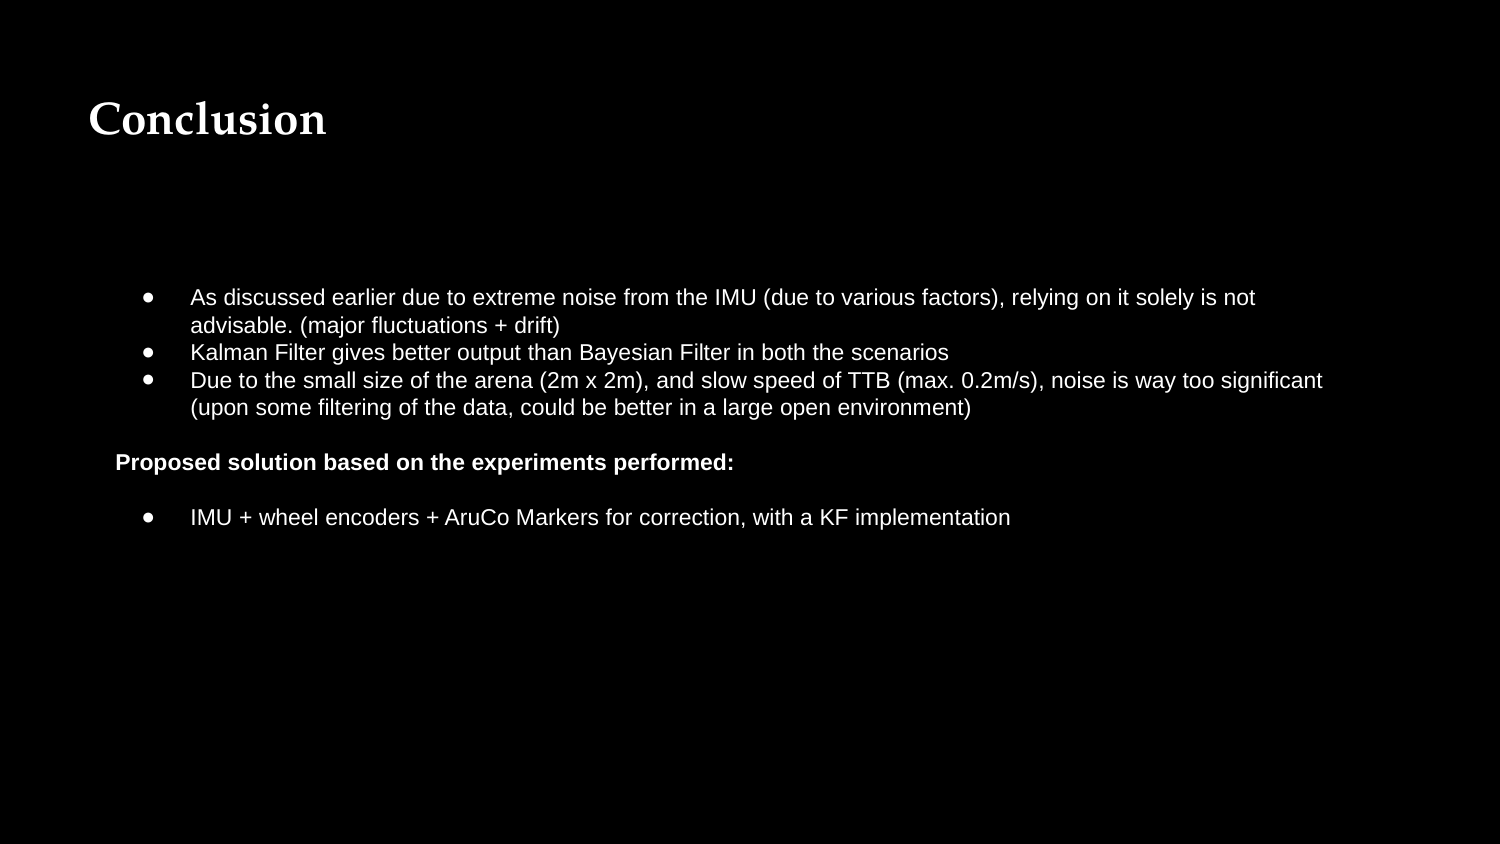

Conclusion
As discussed earlier due to extreme noise from the IMU (due to various factors), relying on it solely is not advisable. (major fluctuations + drift)
Kalman Filter gives better output than Bayesian Filter in both the scenarios
Due to the small size of the arena (2m x 2m), and slow speed of TTB (max. 0.2m/s), noise is way too significant (upon some filtering of the data, could be better in a large open environment)

Proposed solution based on the experiments performed:

IMU + wheel encoders + AruCo Markers for correction, with a KF implementation